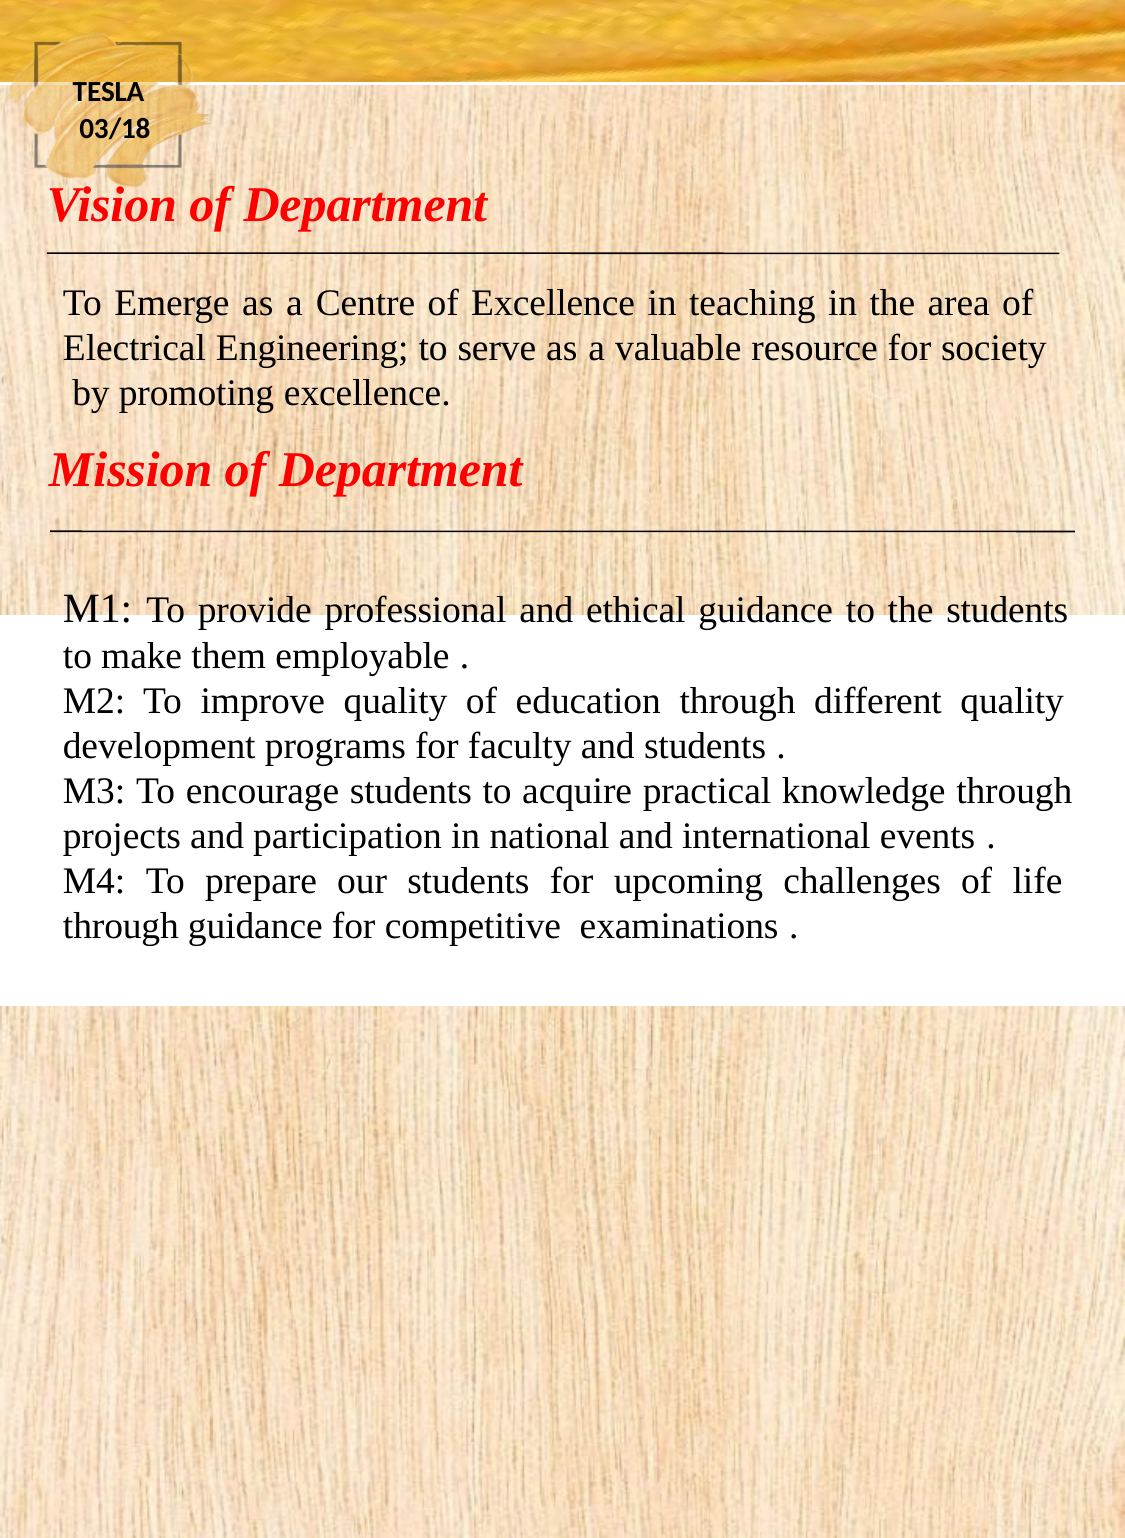

TESLA  03/18

# Vision of Department

To Emerge as a Centre of Excellence in teaching in the area of  Electrical Engineering; to serve as a valuable resource for society  by promoting excellence.
Mission of Department

M1: To provide professional and ethical guidance to the students  to make them employable .
M2: To improve quality of education through different quality  development programs for faculty and students .
M3: To encourage students to acquire practical knowledge through  projects and participation in national and international events .
M4: To prepare our students for upcoming challenges of life  through guidance for competitive  examinations .

4